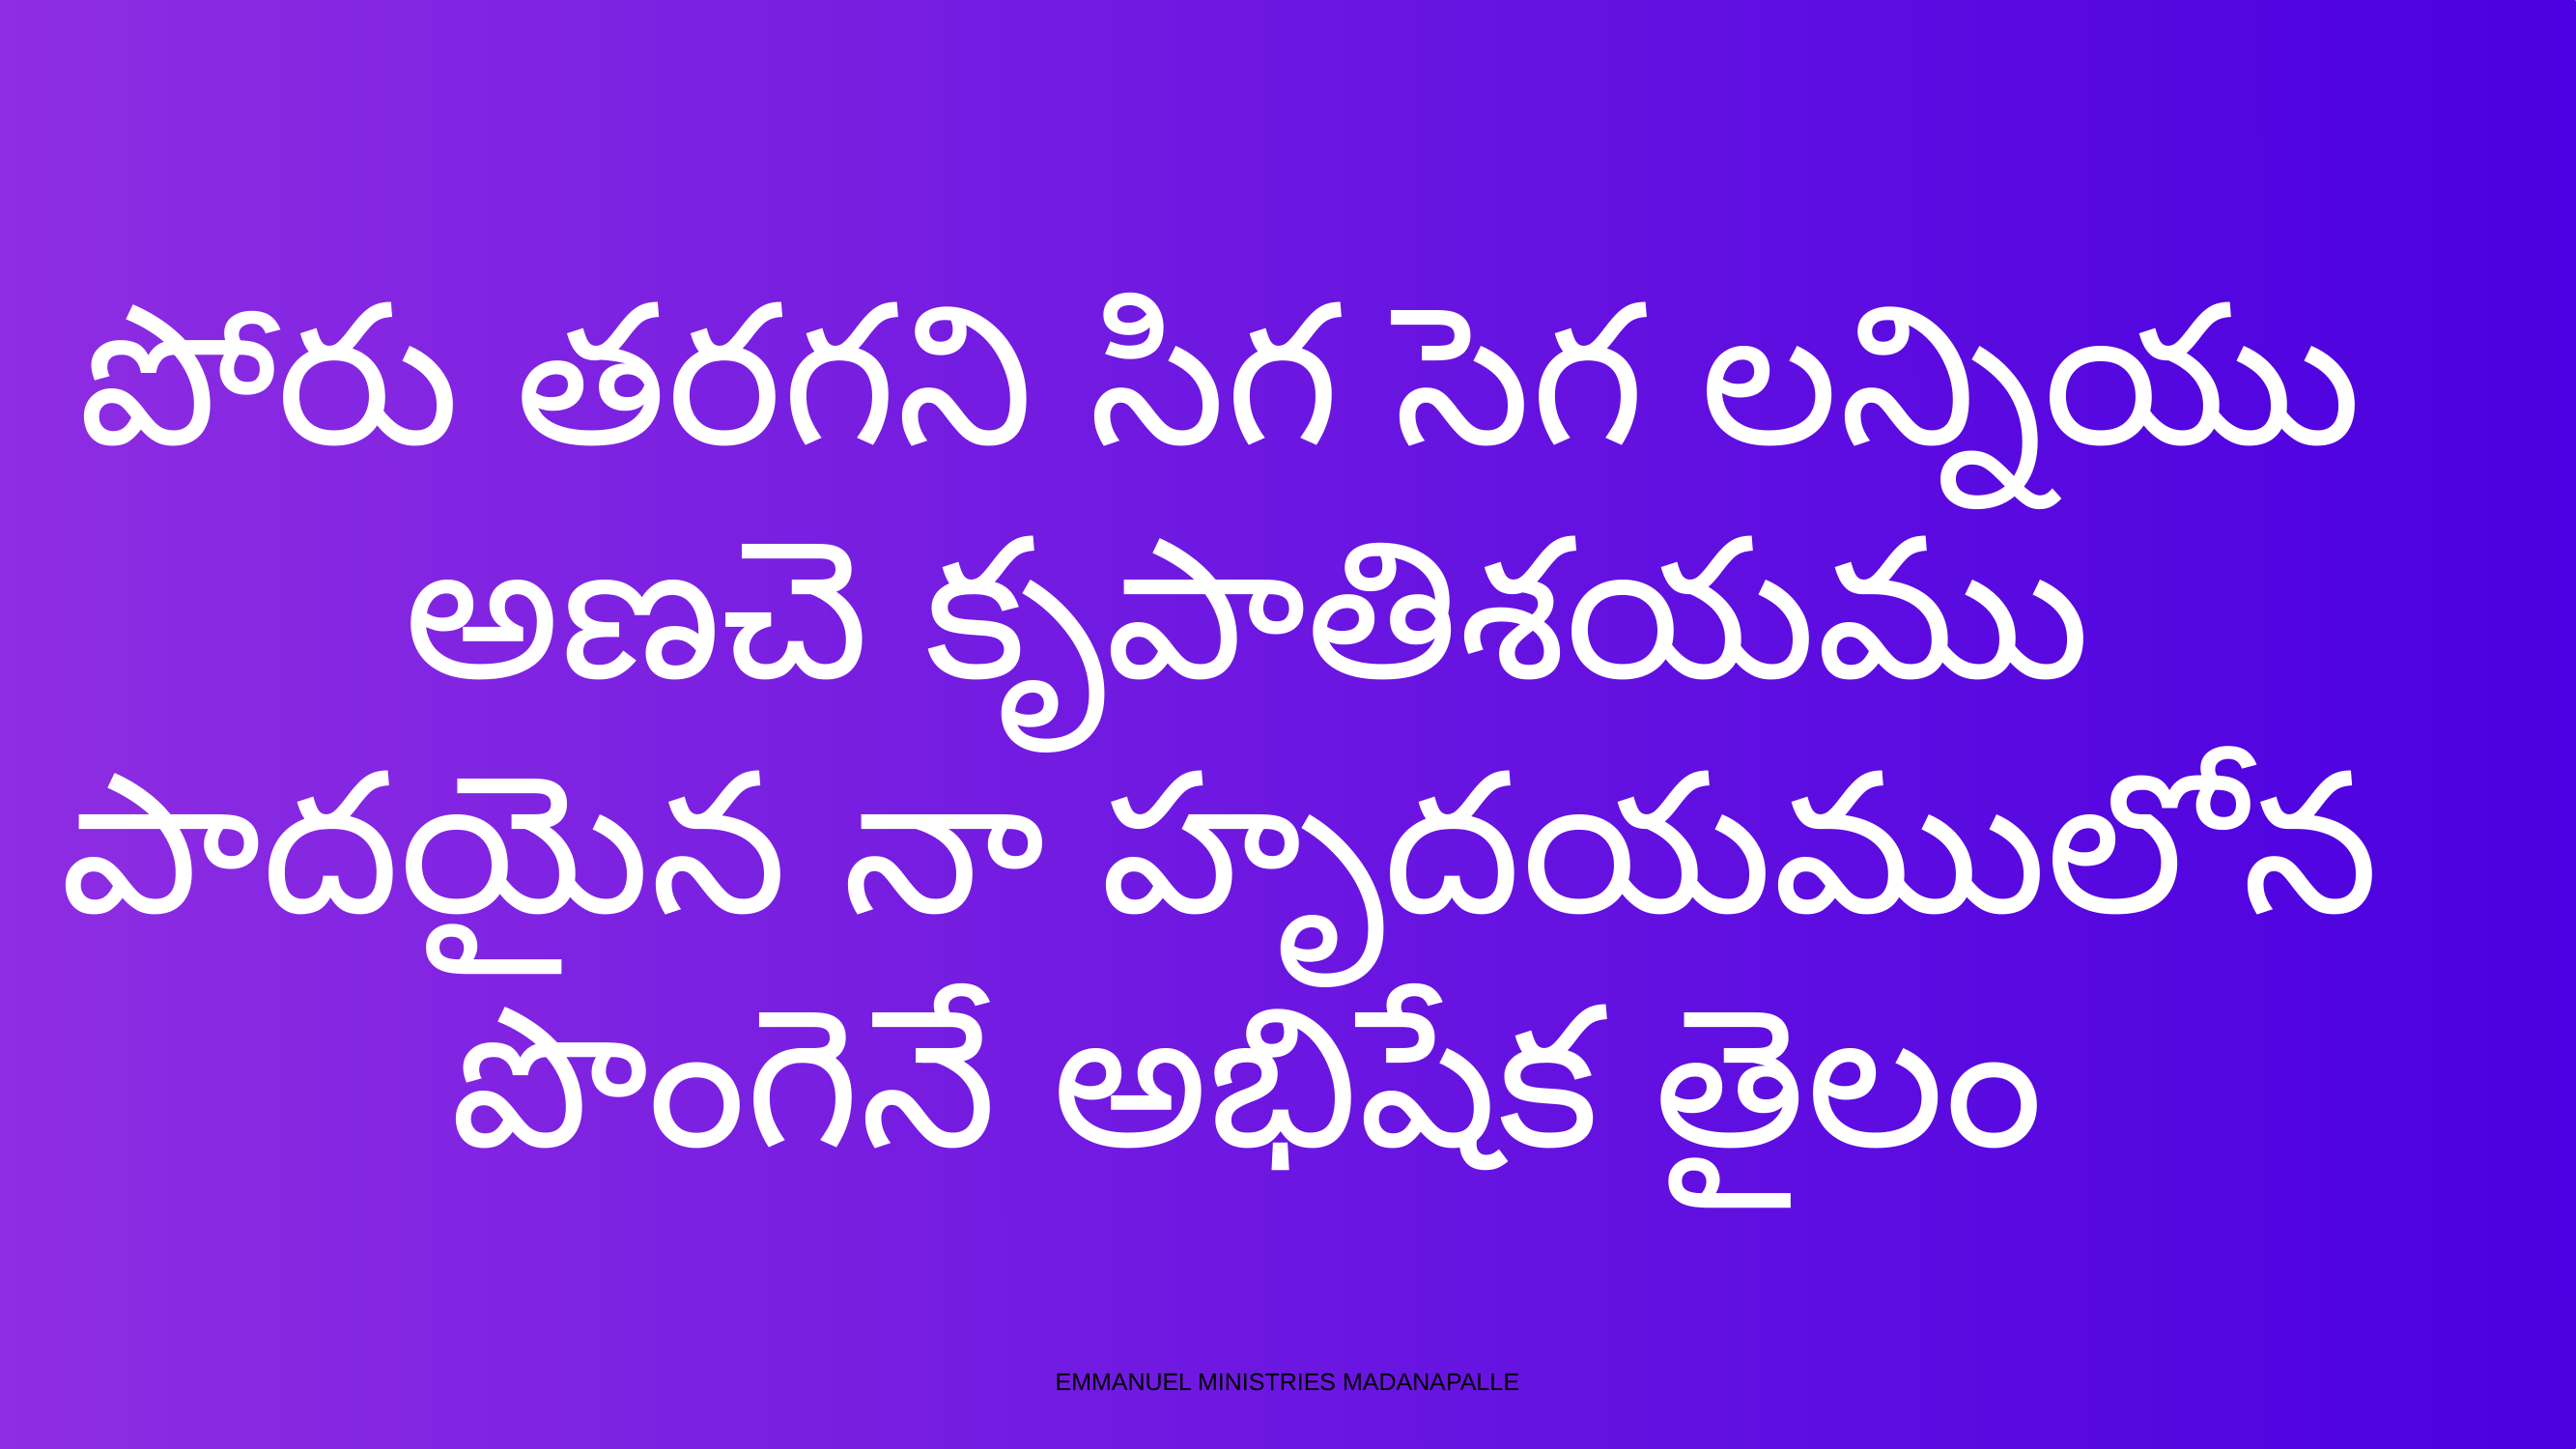

పోరు తరగని సిగ సెగ లన్నియు
అణచె కృపాతిశయము
పాదయైన నా హృదయములోన  పొంగెనే అభిషేక తైలం